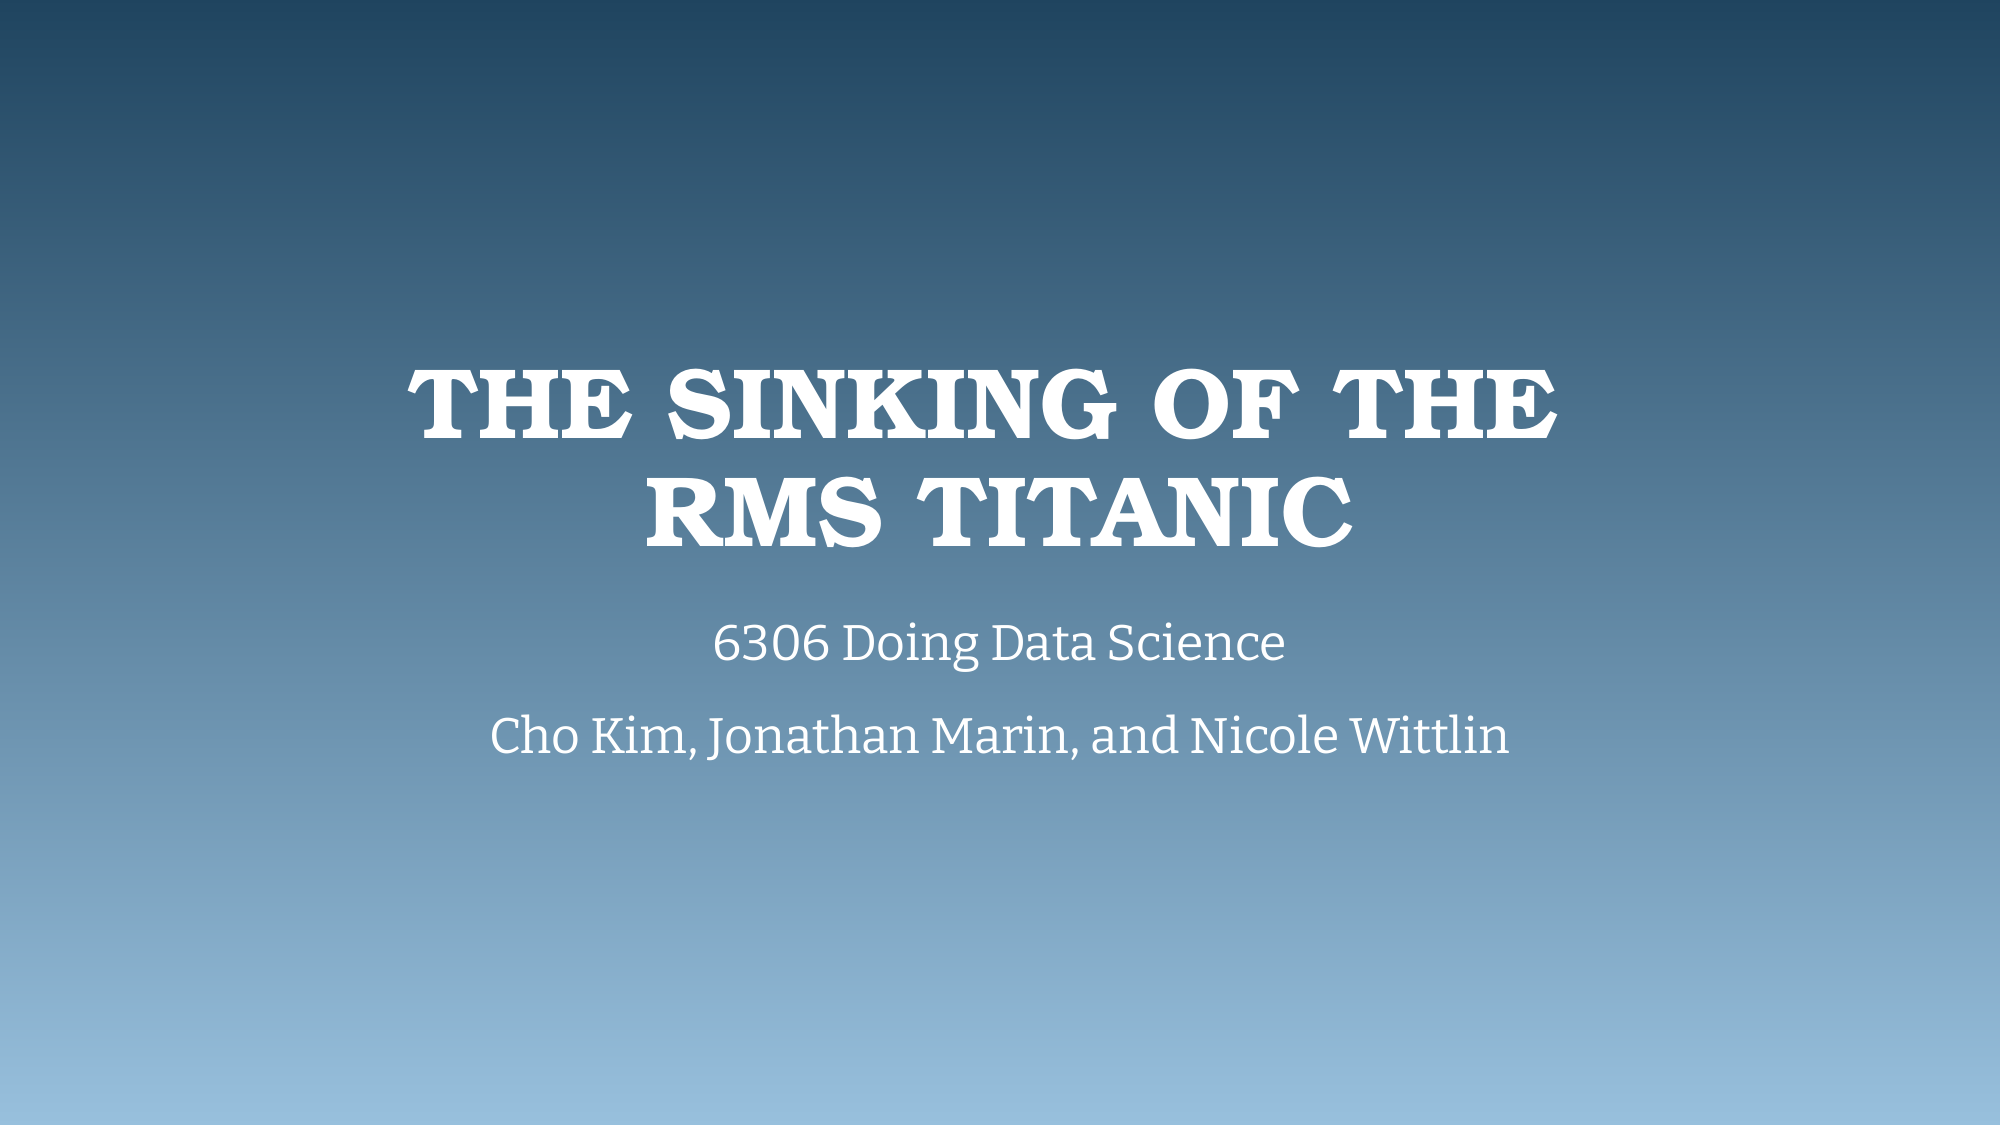

# The sinking of the RMS Titanic
6306 Doing Data Science
Cho Kim, Jonathan Marin, and Nicole Wittlin